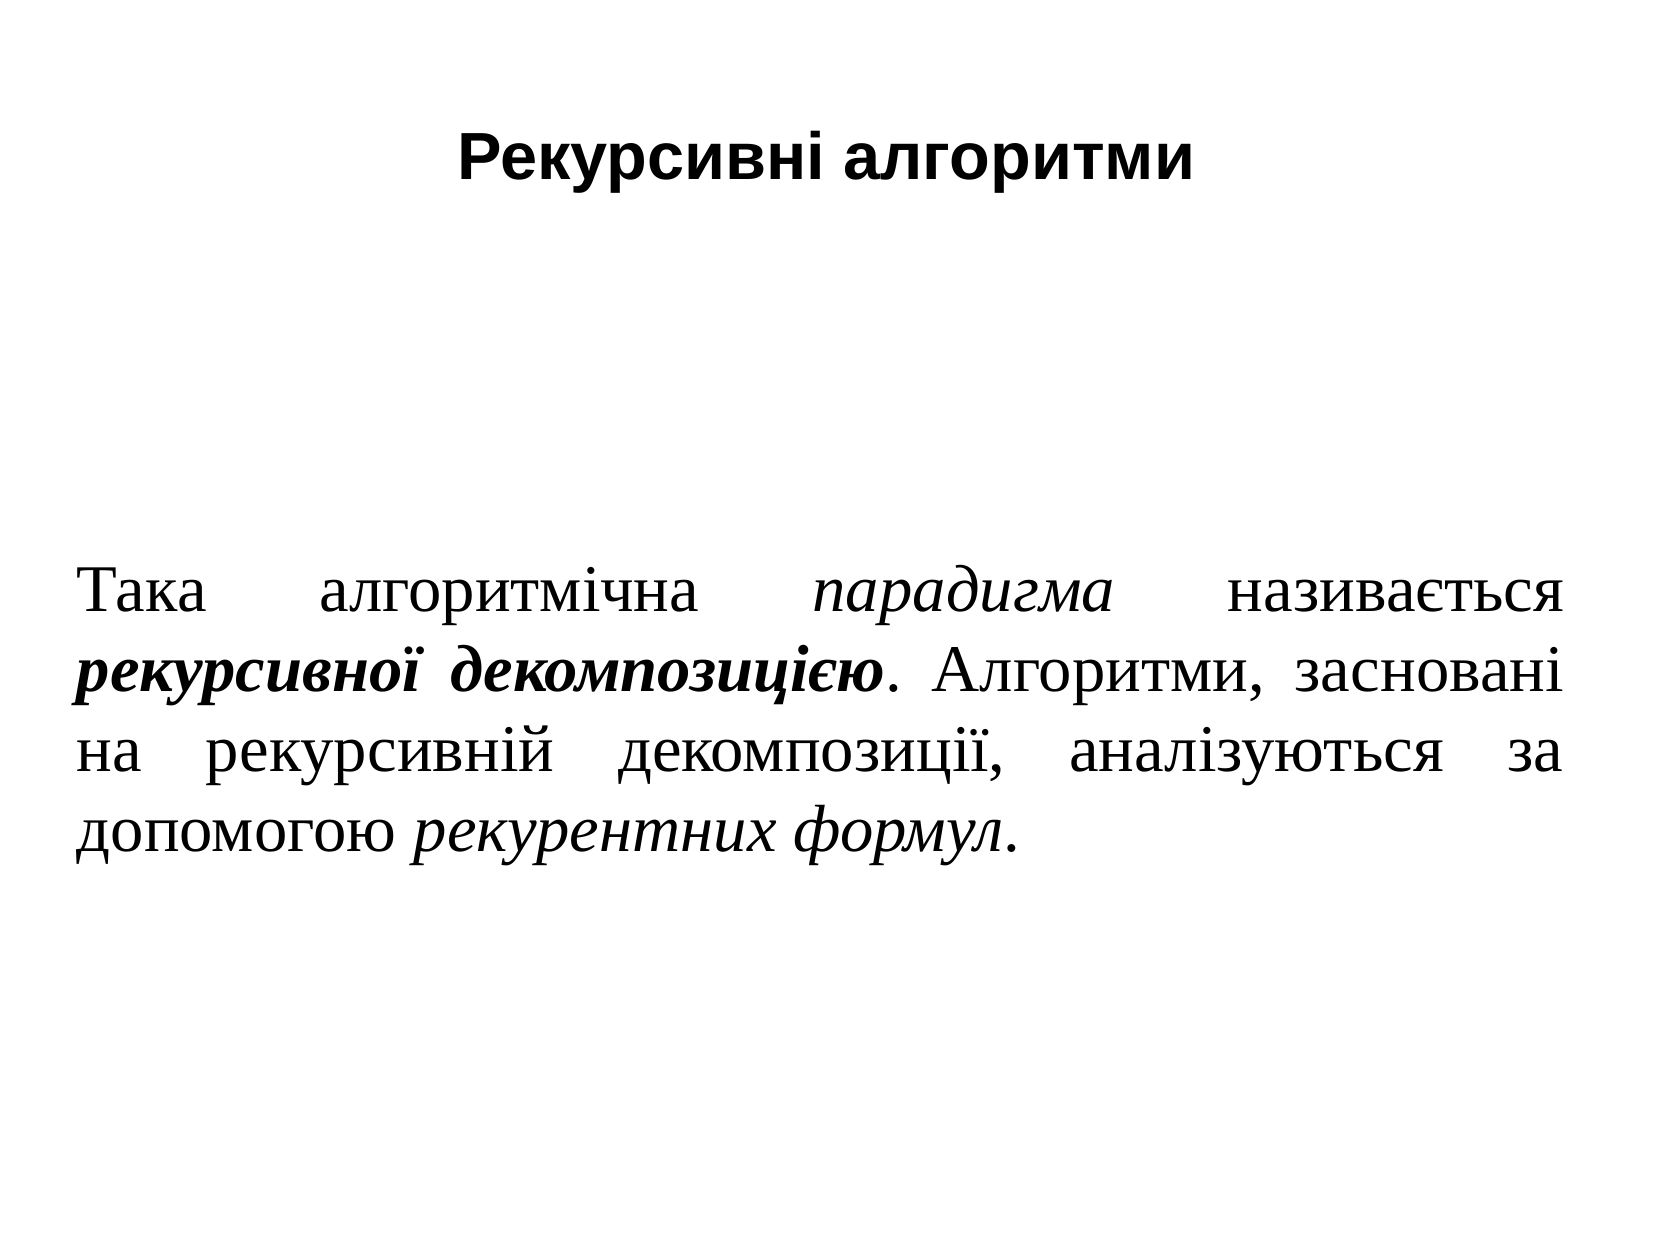

Рекурсивні алгоритми
Така алгоритмічна парадигма називається рекурсивної декомпозицією. Алгоритми, засновані на рекурсивній декомпозиції, аналізуються за допомогою рекурентних формул.